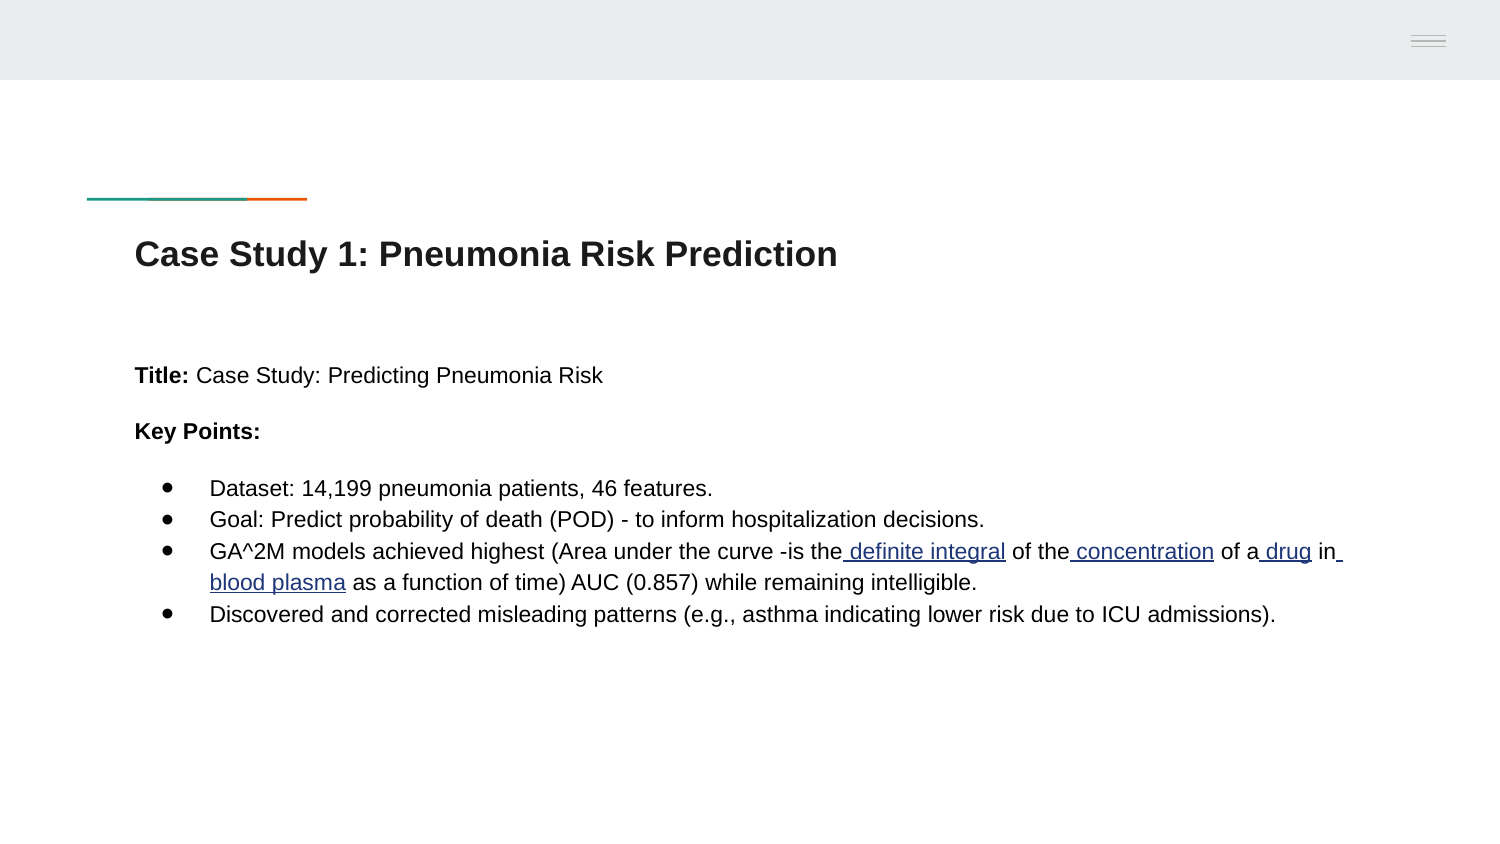

# Case Study 1: Pneumonia Risk Prediction
Title: Case Study: Predicting Pneumonia Risk
Key Points:
Dataset: 14,199 pneumonia patients, 46 features.
Goal: Predict probability of death (POD) - to inform hospitalization decisions.
GA^2M models achieved highest (Area under the curve -is the definite integral of the concentration of a drug in blood plasma as a function of time) AUC (0.857) while remaining intelligible.
Discovered and corrected misleading patterns (e.g., asthma indicating lower risk due to ICU admissions).